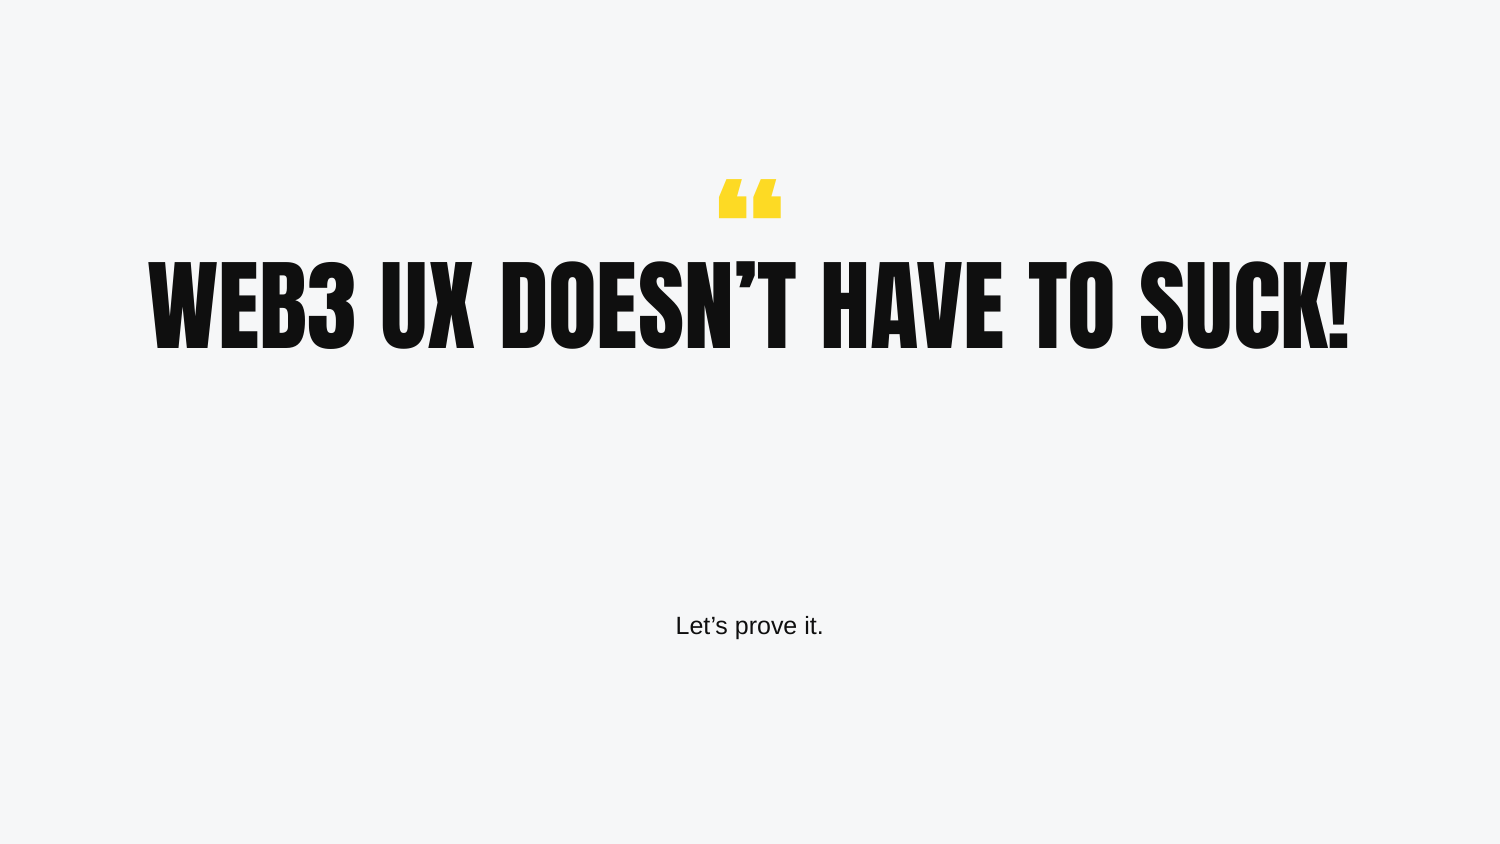

“
# WEB3 UX DOESN’T HAVE TO SUCK!
Let’s prove it.